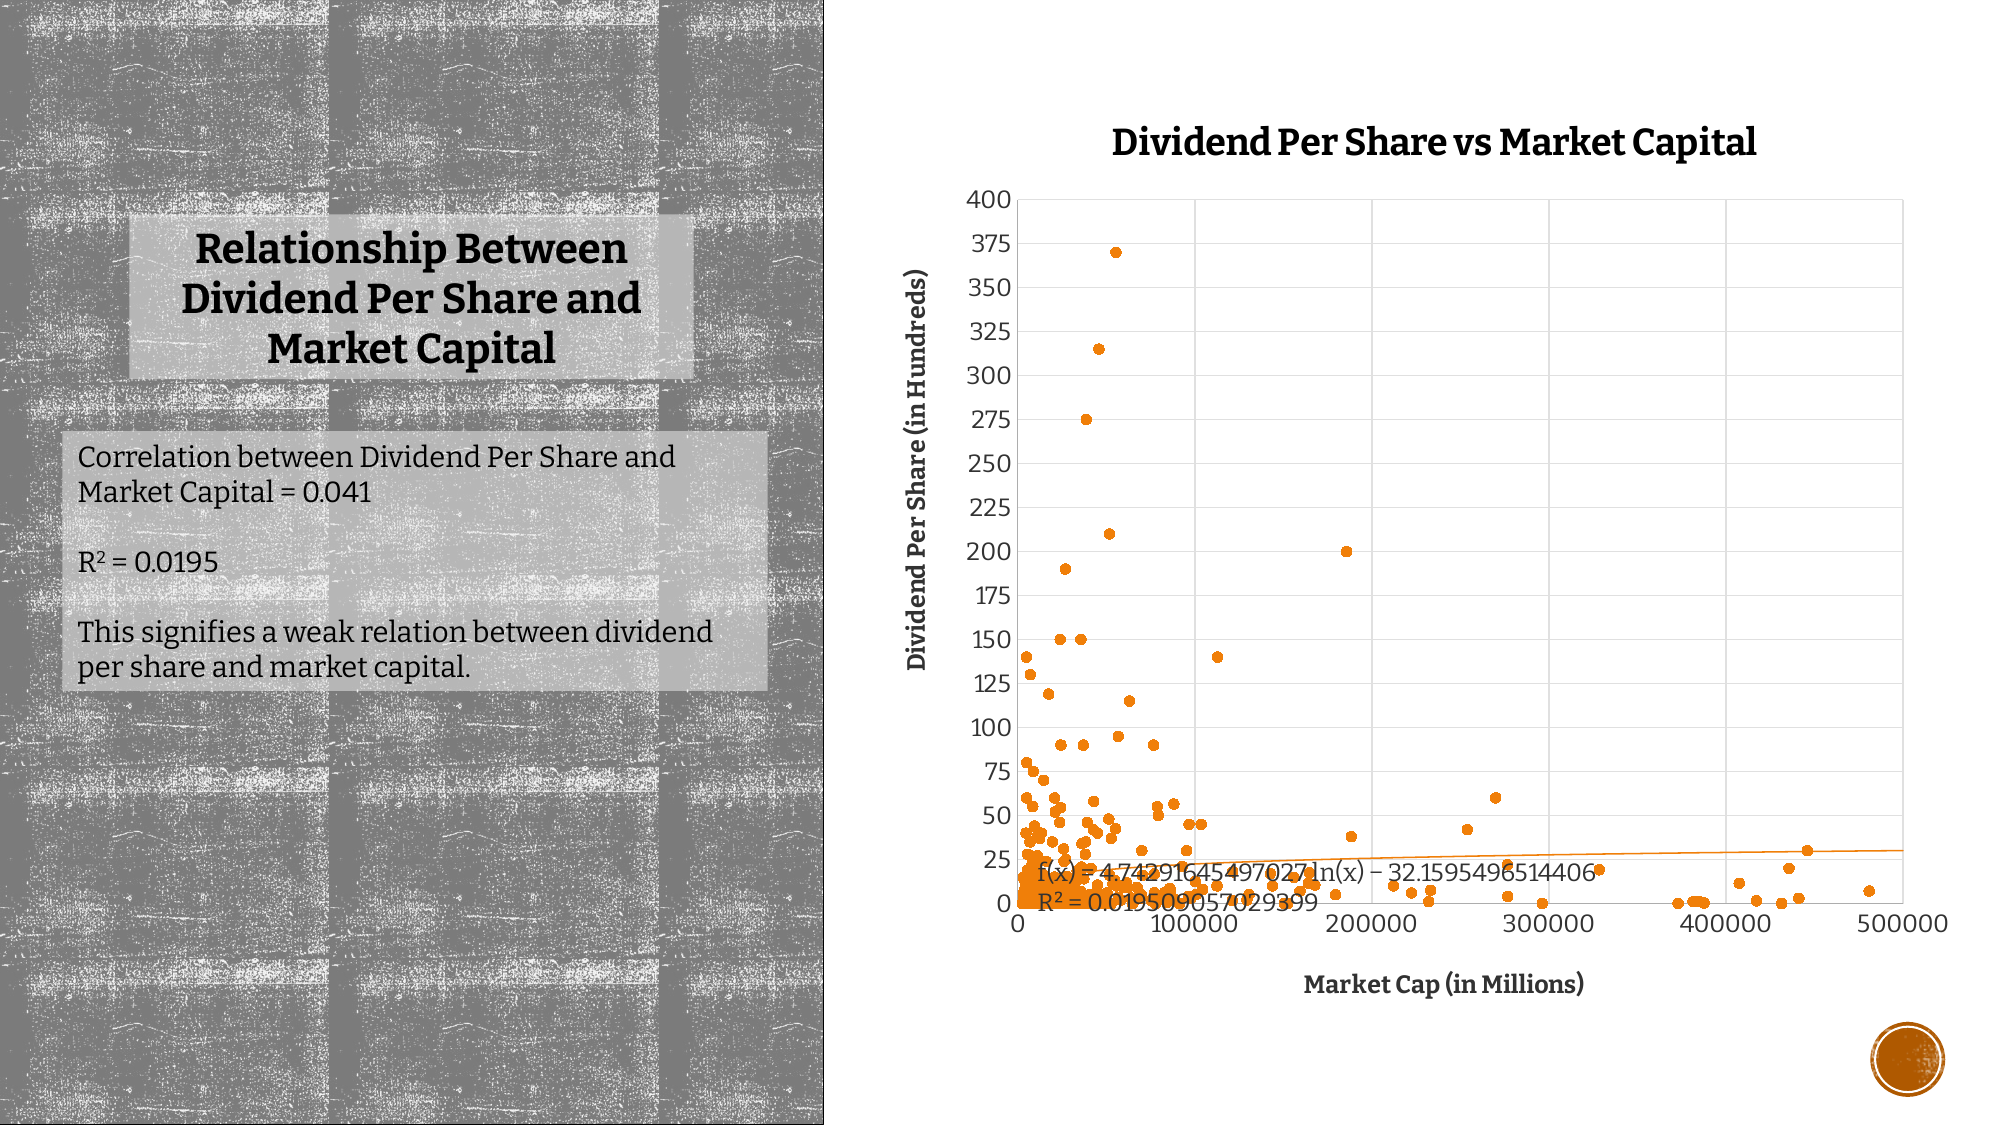

### Chart: Dividend Per Share vs Market Capital

| Category | Dividend Per Share |
|---|---|
Relationship Between Dividend Per Share and Market Capital
Correlation between Dividend Per Share and Market Capital = 0.041

R2 = 0.0195

This signifies a weak relation between dividend per share and market capital.